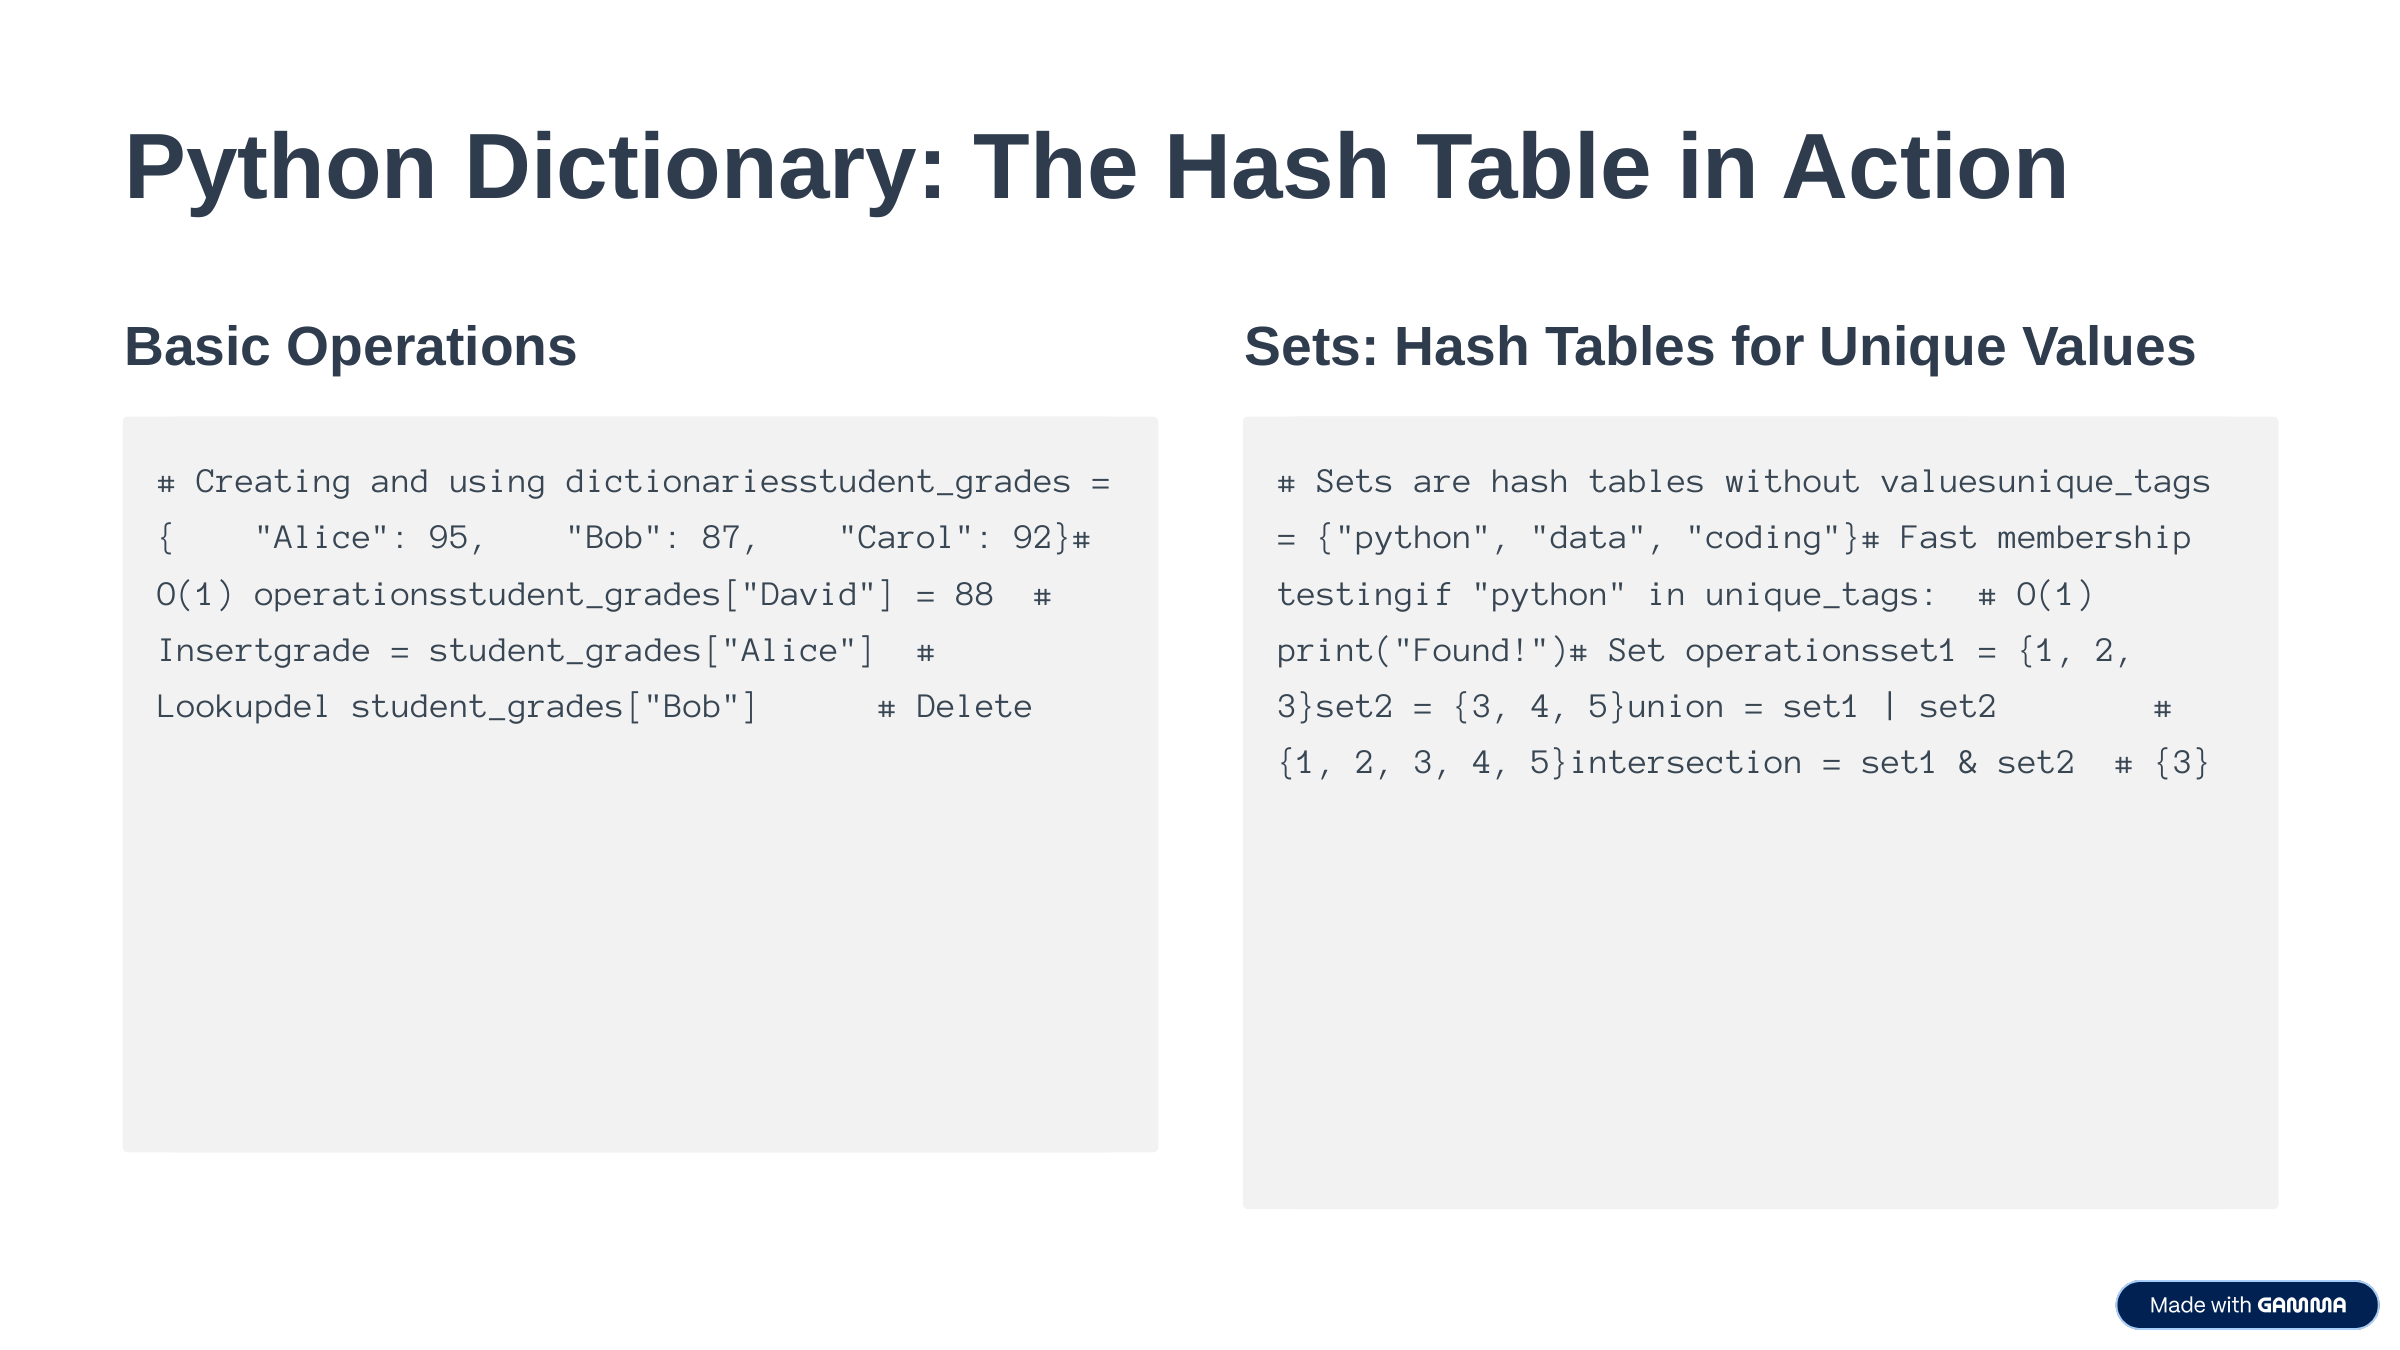

Python Dictionary: The Hash Table in Action
Basic Operations
Sets: Hash Tables for Unique Values

# Creating and using dictionariesstudent_grades = {    "Alice": 95,    "Bob": 87,    "Carol": 92}# O(1) operationsstudent_grades["David"] = 88  # Insertgrade = student_grades["Alice"]  # Lookupdel student_grades["Bob"]      # Delete
# Sets are hash tables without valuesunique_tags = {"python", "data", "coding"}# Fast membership testingif "python" in unique_tags:  # O(1)    print("Found!")# Set operationsset1 = {1, 2, 3}set2 = {3, 4, 5}union = set1 | set2        # {1, 2, 3, 4, 5}intersection = set1 & set2  # {3}